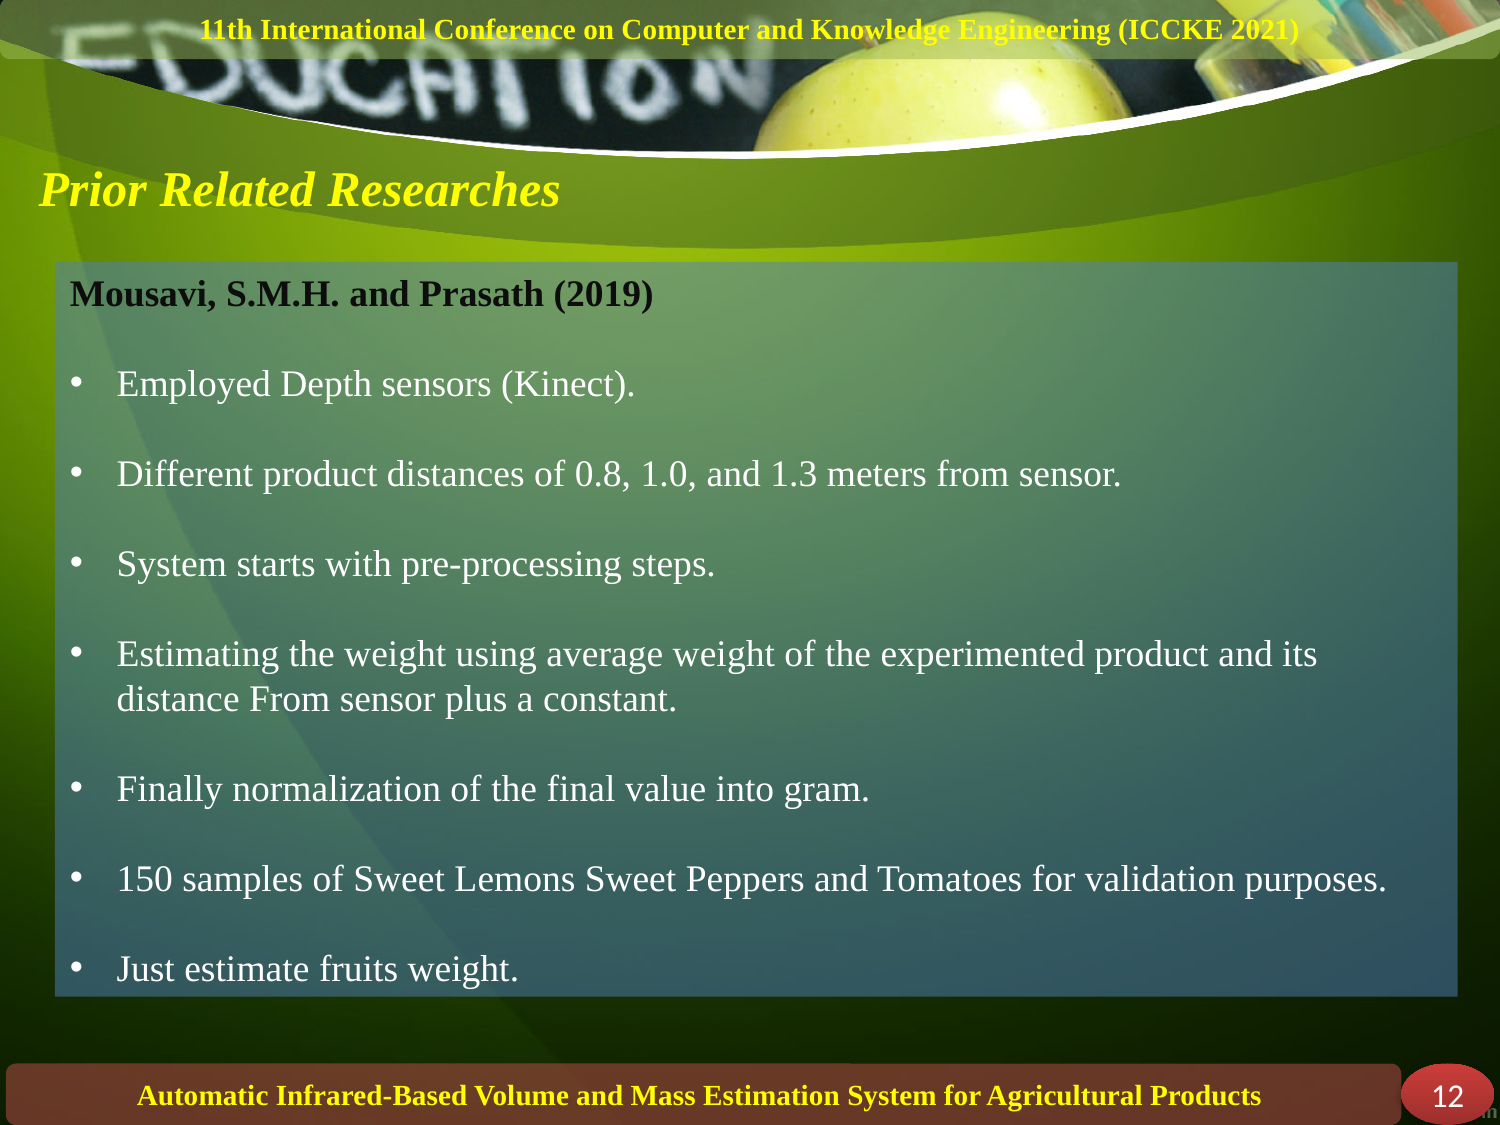

11th International Conference on Computer and Knowledge Engineering (ICCKE 2021)
# Prior Related Researches
Mousavi, S.M.H. and Prasath (2019)

Employed Depth sensors (Kinect).

Different product distances of 0.8, 1.0, and 1.3 meters from sensor.

System starts with pre-processing steps.

Estimating the weight using average weight of the experimented product and its distance From sensor plus a constant.

Finally normalization of the final value into gram.

150 samples of Sweet Lemons Sweet Peppers and Tomatoes for validation purposes.

Just estimate fruits weight.
Automatic Infrared-Based Volume and Mass Estimation System for Agricultural Products
12